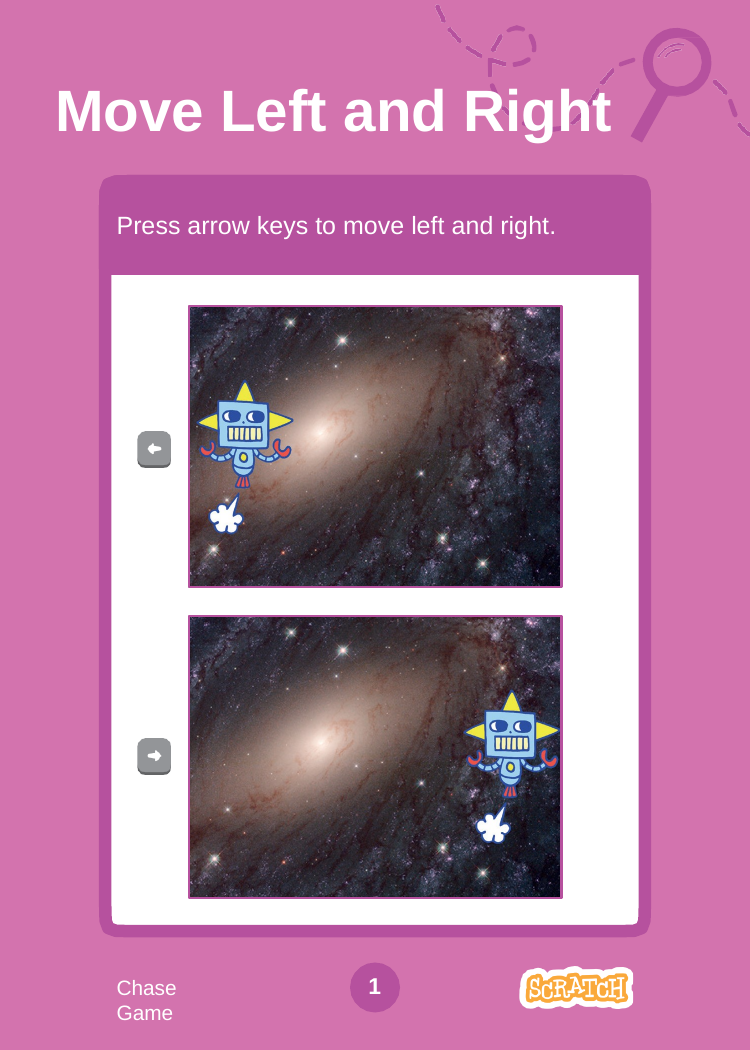

# Move Left and Right

Press arrow keys to move left and right.

1
Chase Game